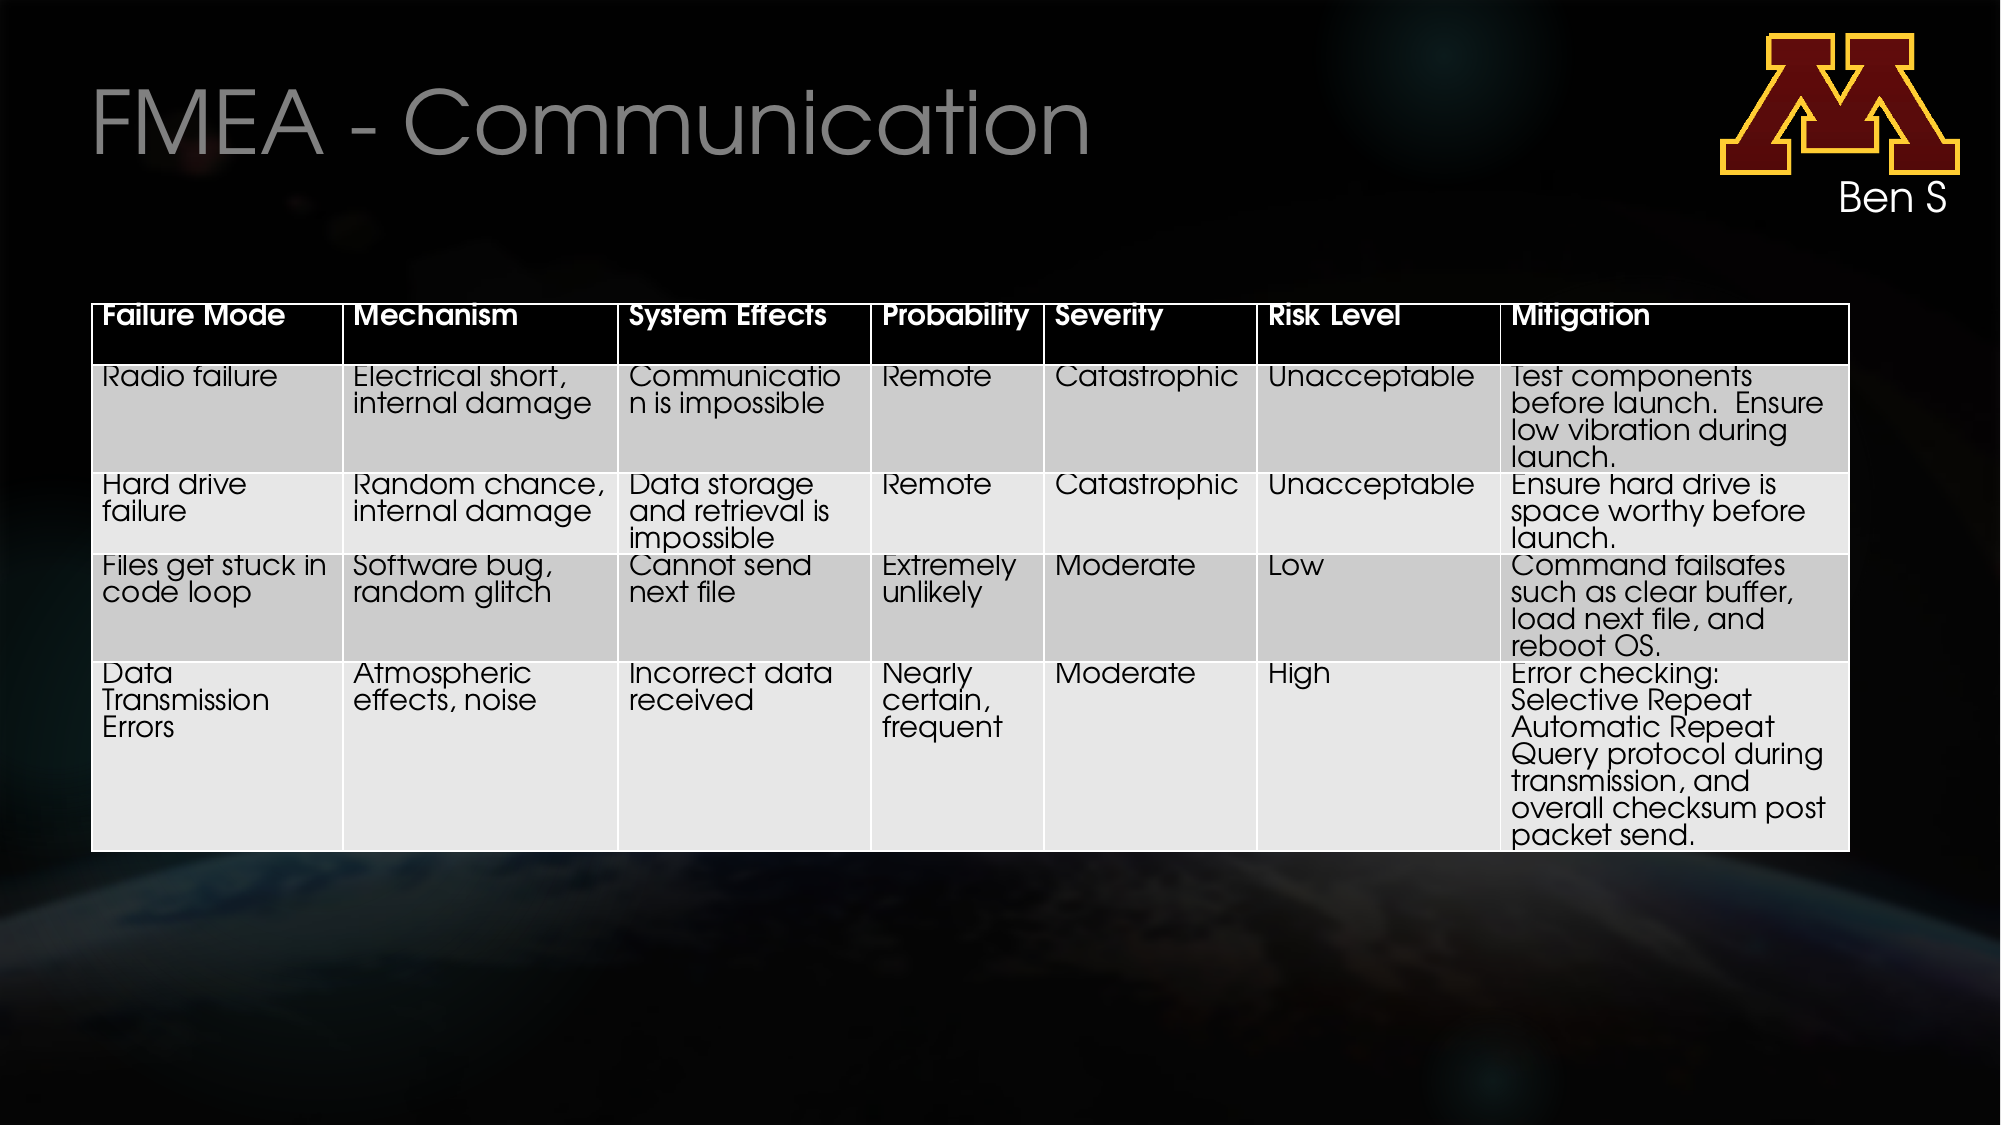

# FMEA - Communication
Ben S
| Failure Mode | Mechanism | System Effects | Probability | Severity | Risk Level | Mitigation |
| --- | --- | --- | --- | --- | --- | --- |
| Radio failure | Electrical short, internal damage | Communication is impossible | Remote | Catastrophic | Unacceptable | Test components before launch. Ensure low vibration during launch. |
| Hard drive failure | Random chance, internal damage | Data storage and retrieval is impossible | Remote | Catastrophic | Unacceptable | Ensure hard drive is space worthy before launch. |
| Files get stuck in code loop | Software bug, random glitch | Cannot send next file | Extremely unlikely | Moderate | Low | Command failsafes such as clear buffer, load next file, and reboot OS. |
| Data Transmission Errors | Atmospheric effects, noise | Incorrect data received | Nearly certain, frequent | Moderate | High | Error checking: Selective Repeat Automatic Repeat Query protocol during transmission, and overall checksum post packet send. |